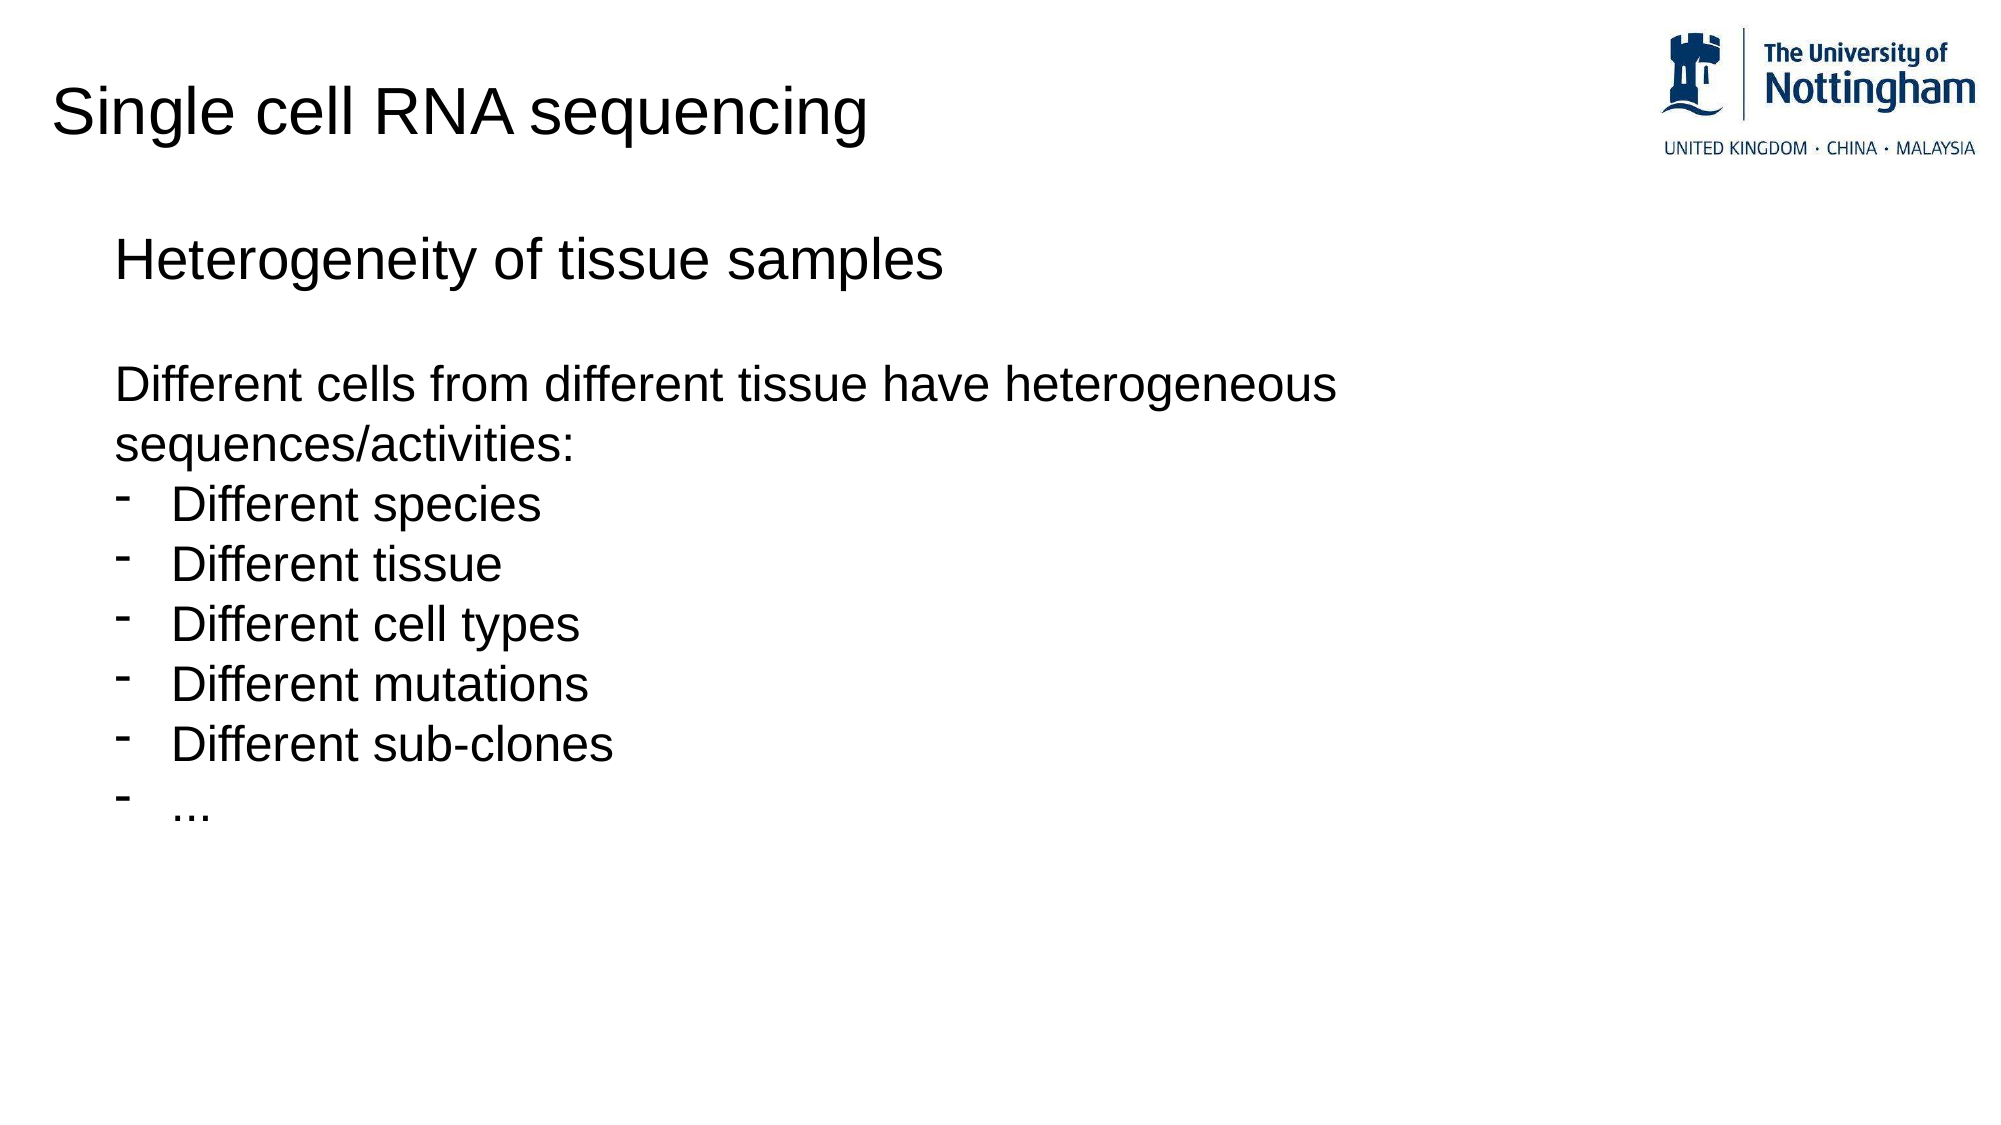

Single cell RNA sequencing
Heterogeneity of tissue samples

Different cells from different tissue have heterogeneous sequences/activities:
Different species
Different tissue
Different cell types
Different mutations
Different sub-clones
...